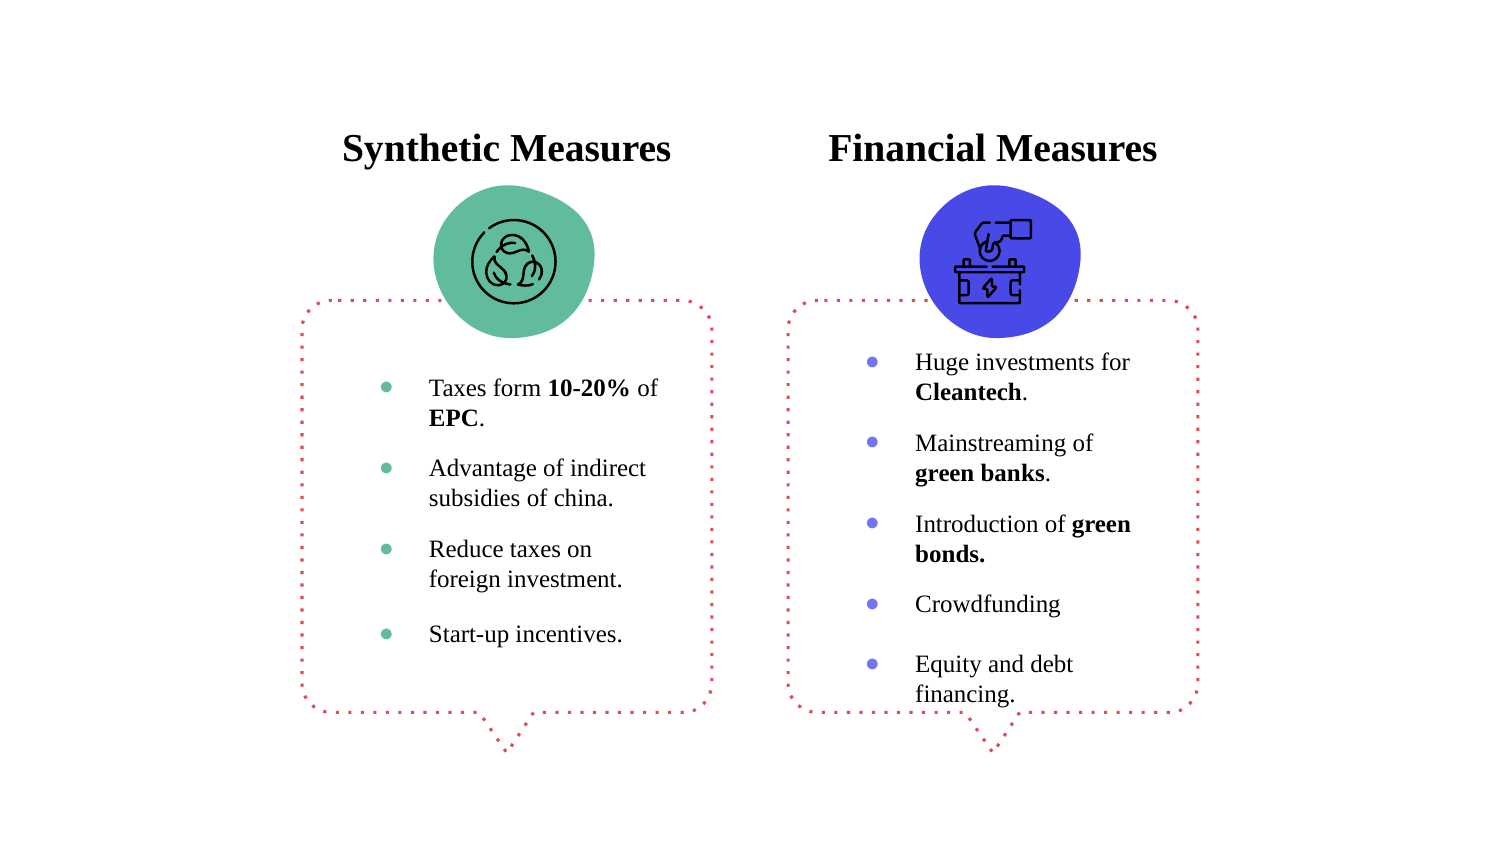

# Synthetic Measures
Financial Measures

Taxes form 10-20% of EPC.
Advantage of indirect subsidies of china.
Reduce taxes on foreign investment.
Start-up incentives.

Huge investments for Cleantech.
Mainstreaming of green banks.
Introduction of green bonds.
Crowdfunding

Equity and debt financing.